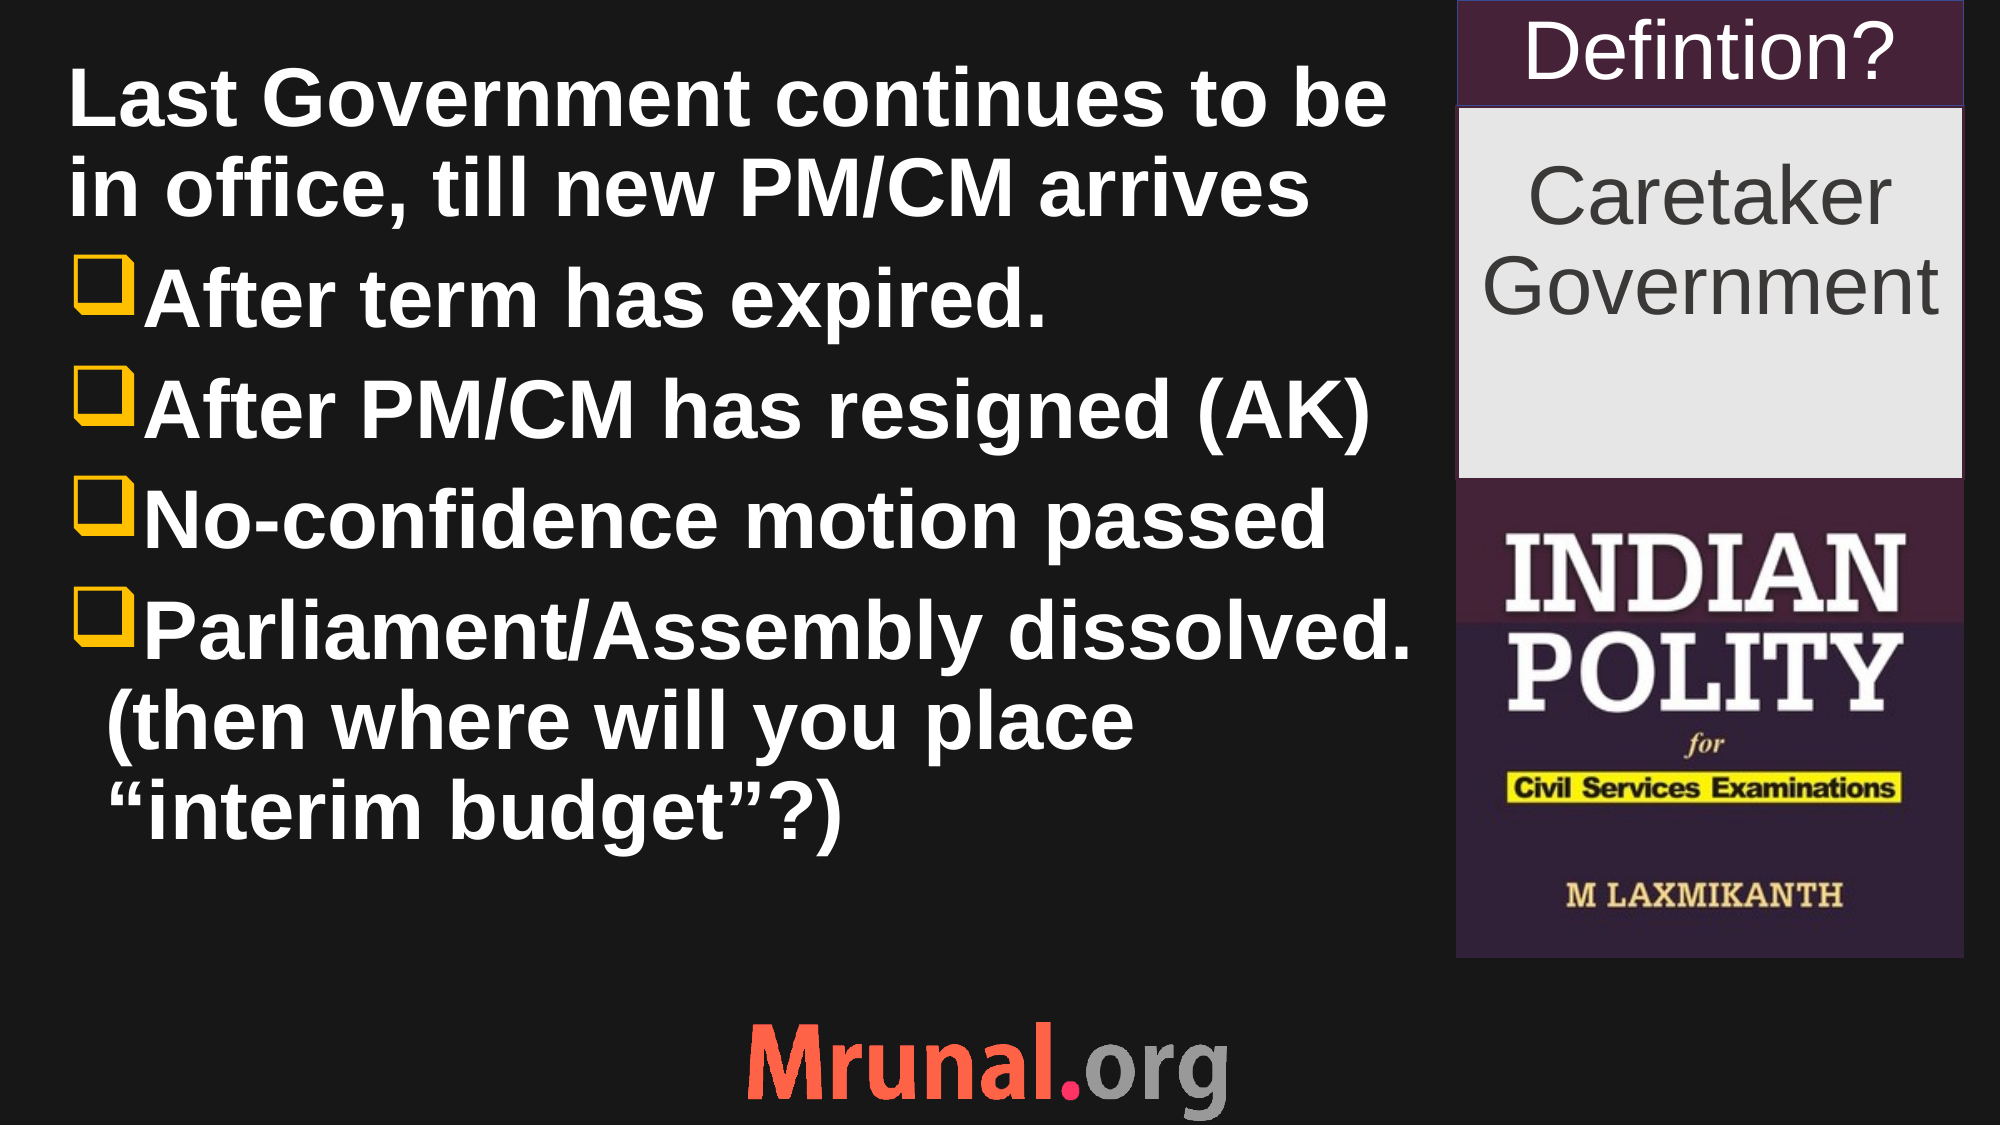

Defintion?
Last Government continues to be in office, till new PM/CM arrives
After term has expired.
After PM/CM has resigned (AK)
No-confidence motion passed
Parliament/Assembly dissolved. (then where will you place “interim budget”?)

# Caretaker Government